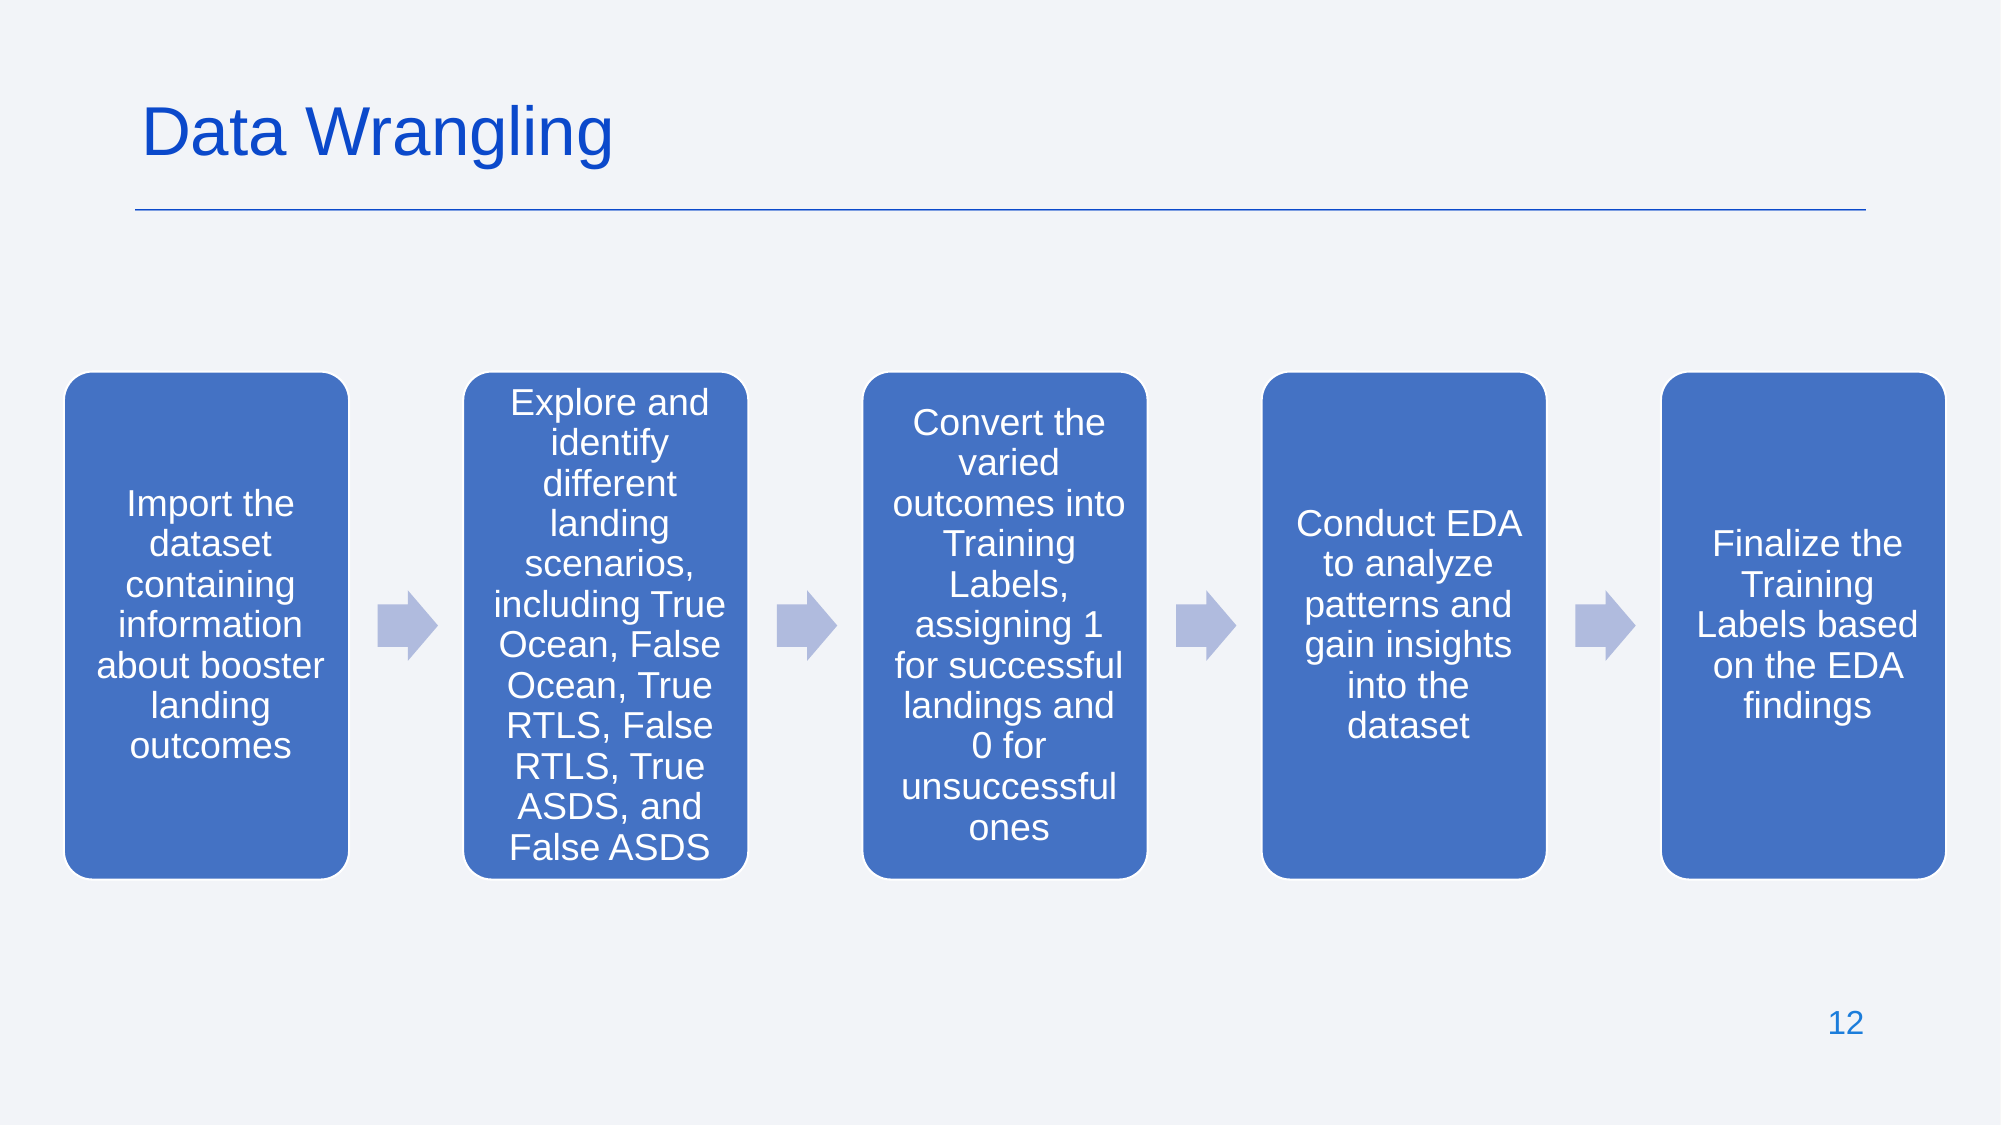

Data Wrangling
Import the dataset containing information about booster landing outcomes

Explore and identify different landing scenarios, including True Ocean, False Ocean, True RTLS, False RTLS, True ASDS, and False ASDS

Convert the varied outcomes into Training Labels, assigning 1 for successful landings and 0 for unsuccessful ones

Conduct EDA to analyze patterns and gain insights into the dataset

Finalize the Training Labels based on the EDA findings
12